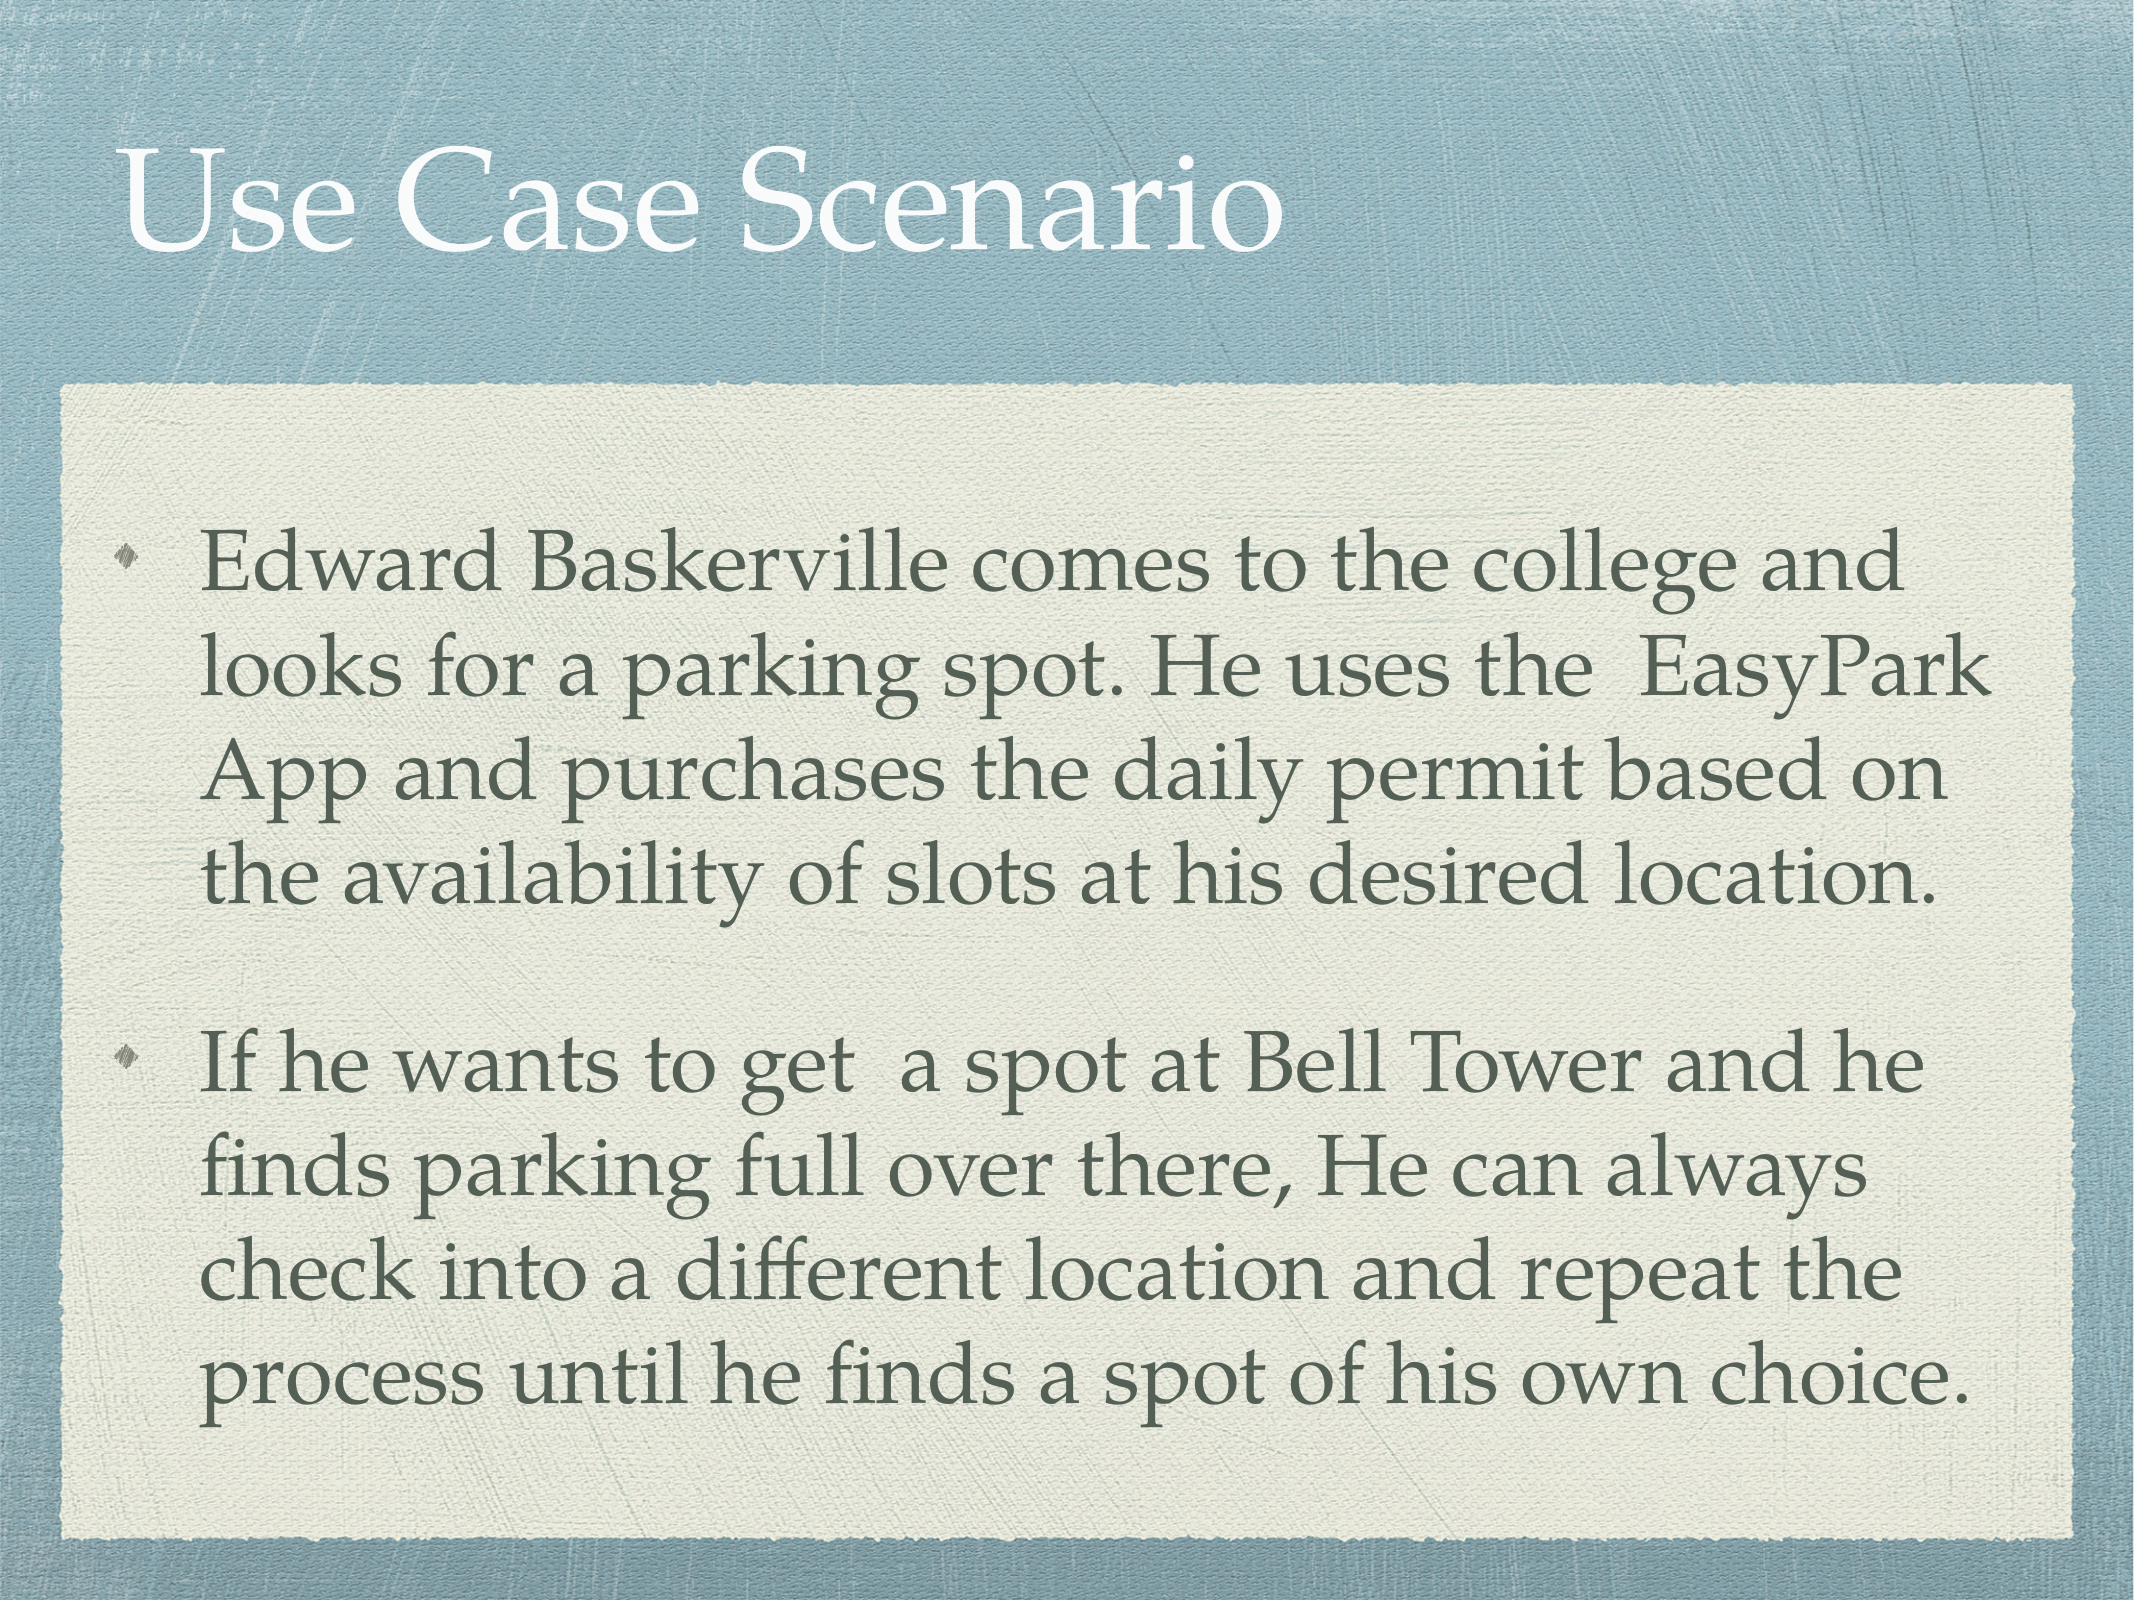

Edward Baskerville comes to the college and looks for a parking spot. He uses the  EasyPark App and purchases the daily permit based on the availability of slots at his desired location.
If he wants to get  a spot at Bell Tower and he finds parking full over there, He can always check into a different location and repeat the process until he finds a spot of his own choice.
# Use Case Scenario